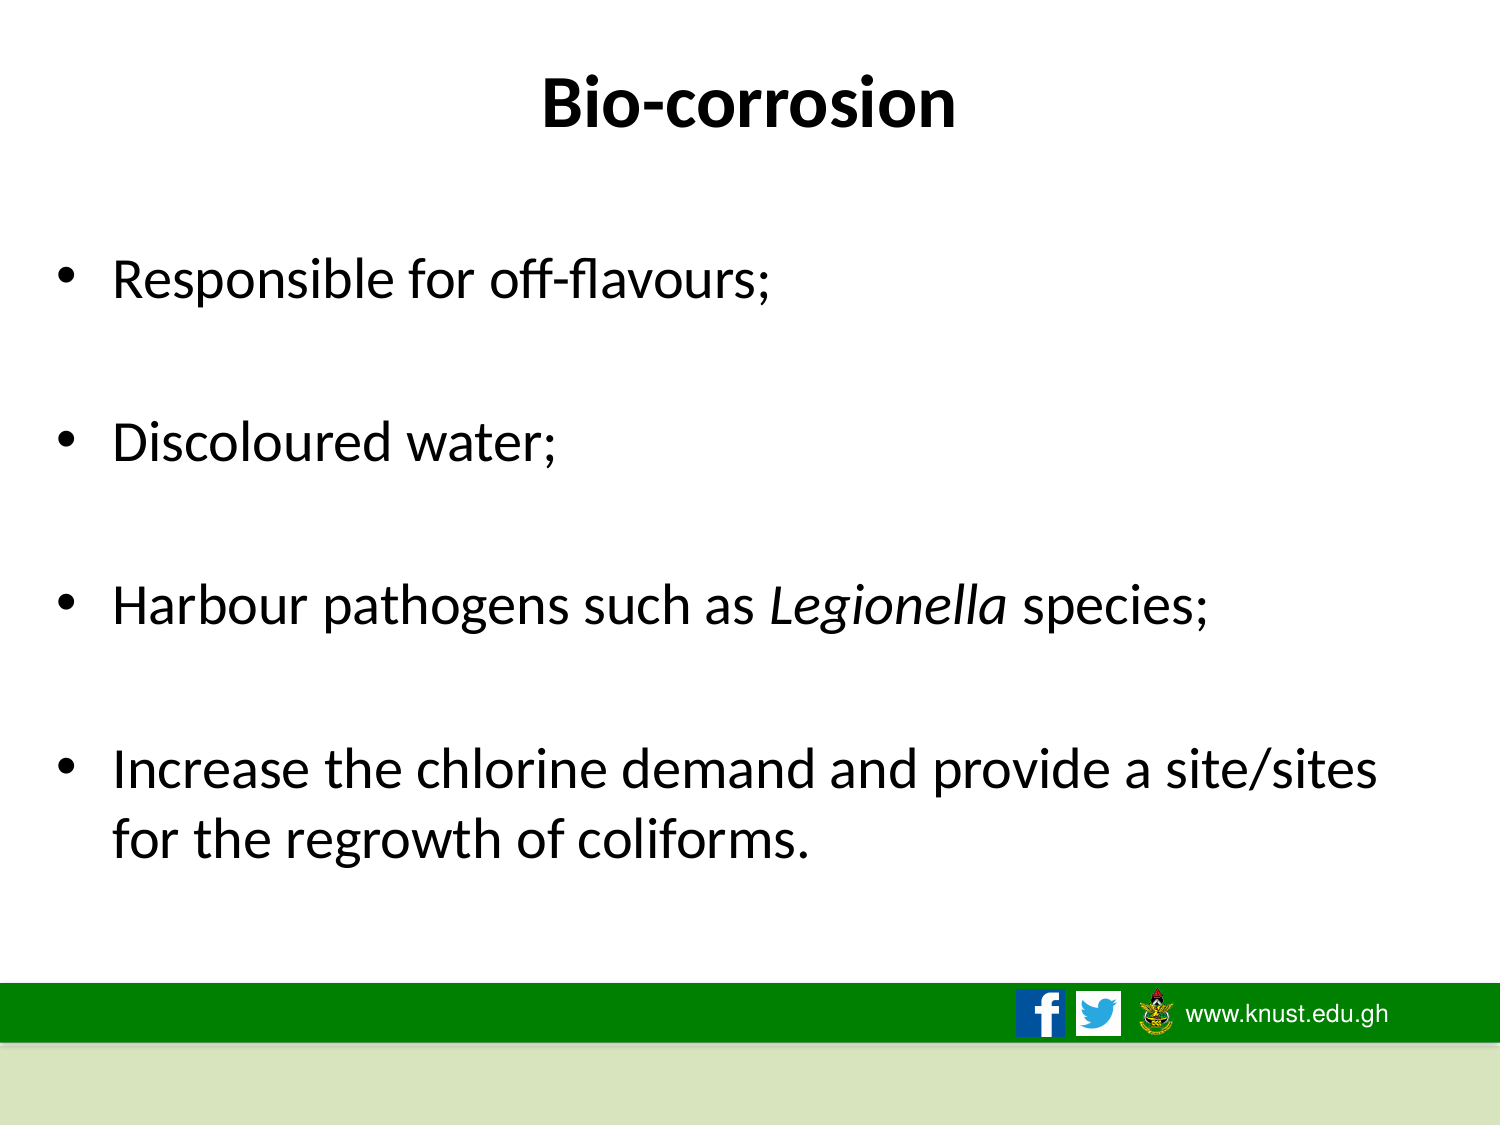

# Bio-corrosion
Responsible for off-flavours;

Discoloured water;

Harbour pathogens such as Legionella species;

Increase the chlorine demand and provide a site/sites for the regrowth of coliforms.
2019/2020